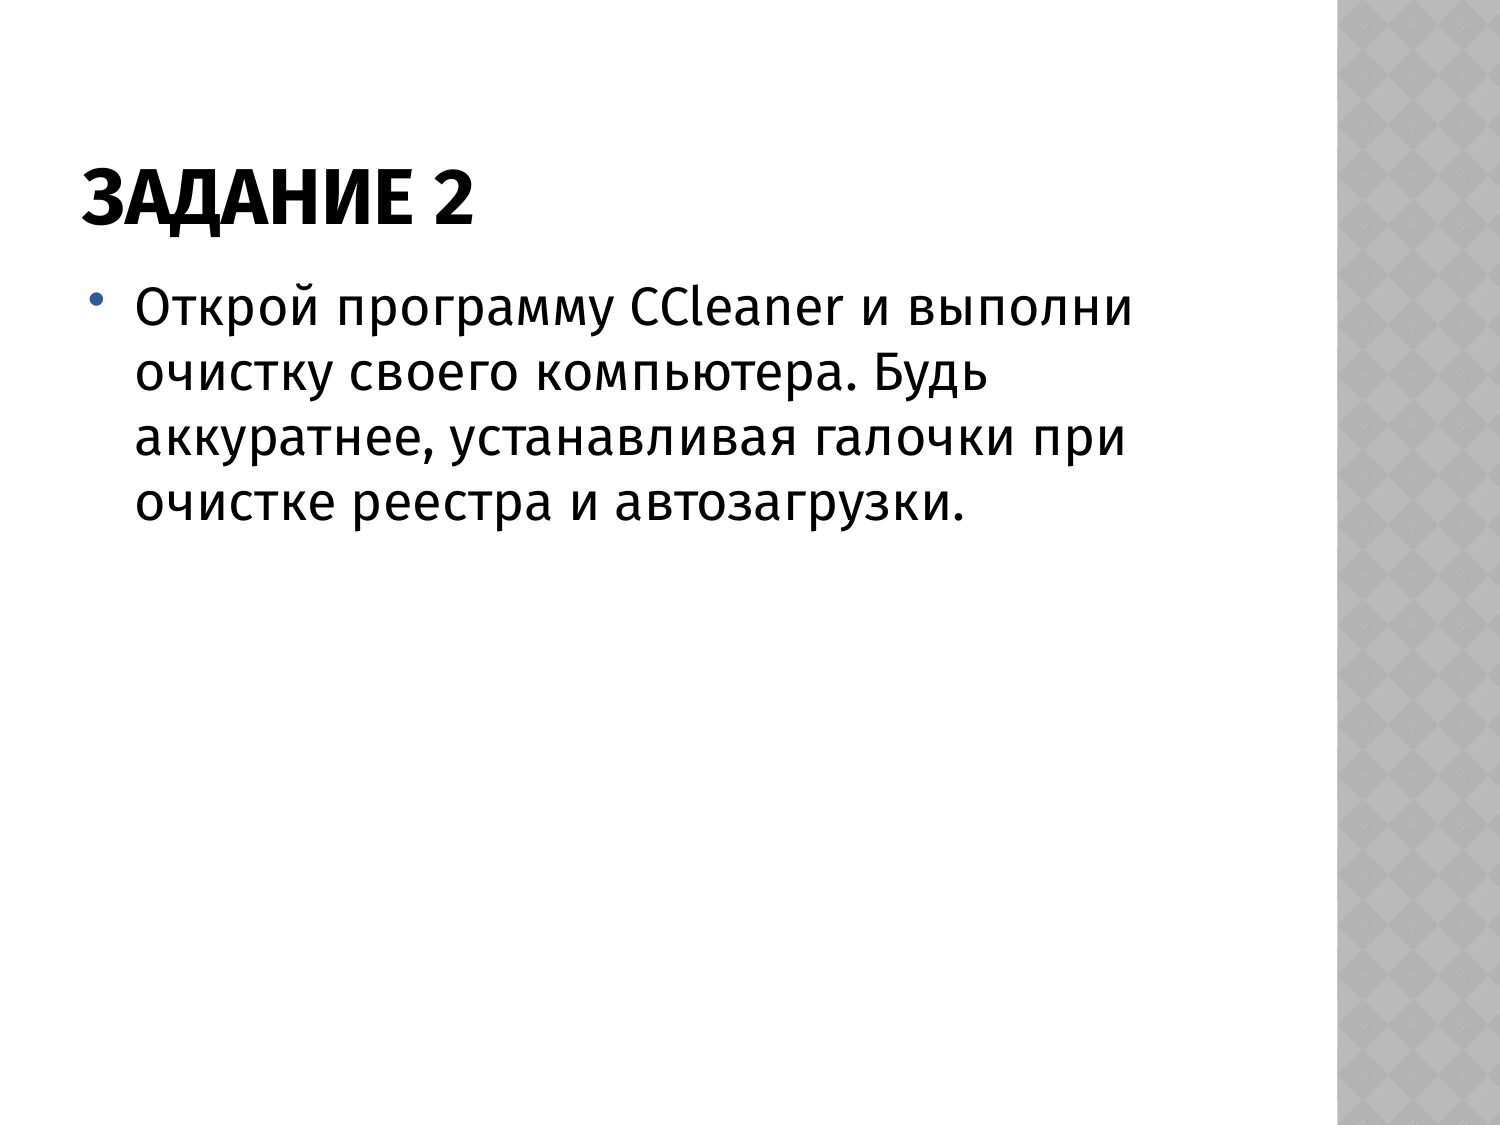

# Задание 2
Открой программу CCleaner и выполни очистку своего компьютера. Будь аккуратнее, устанавливая галочки при очистке реестра и автозагрузки.